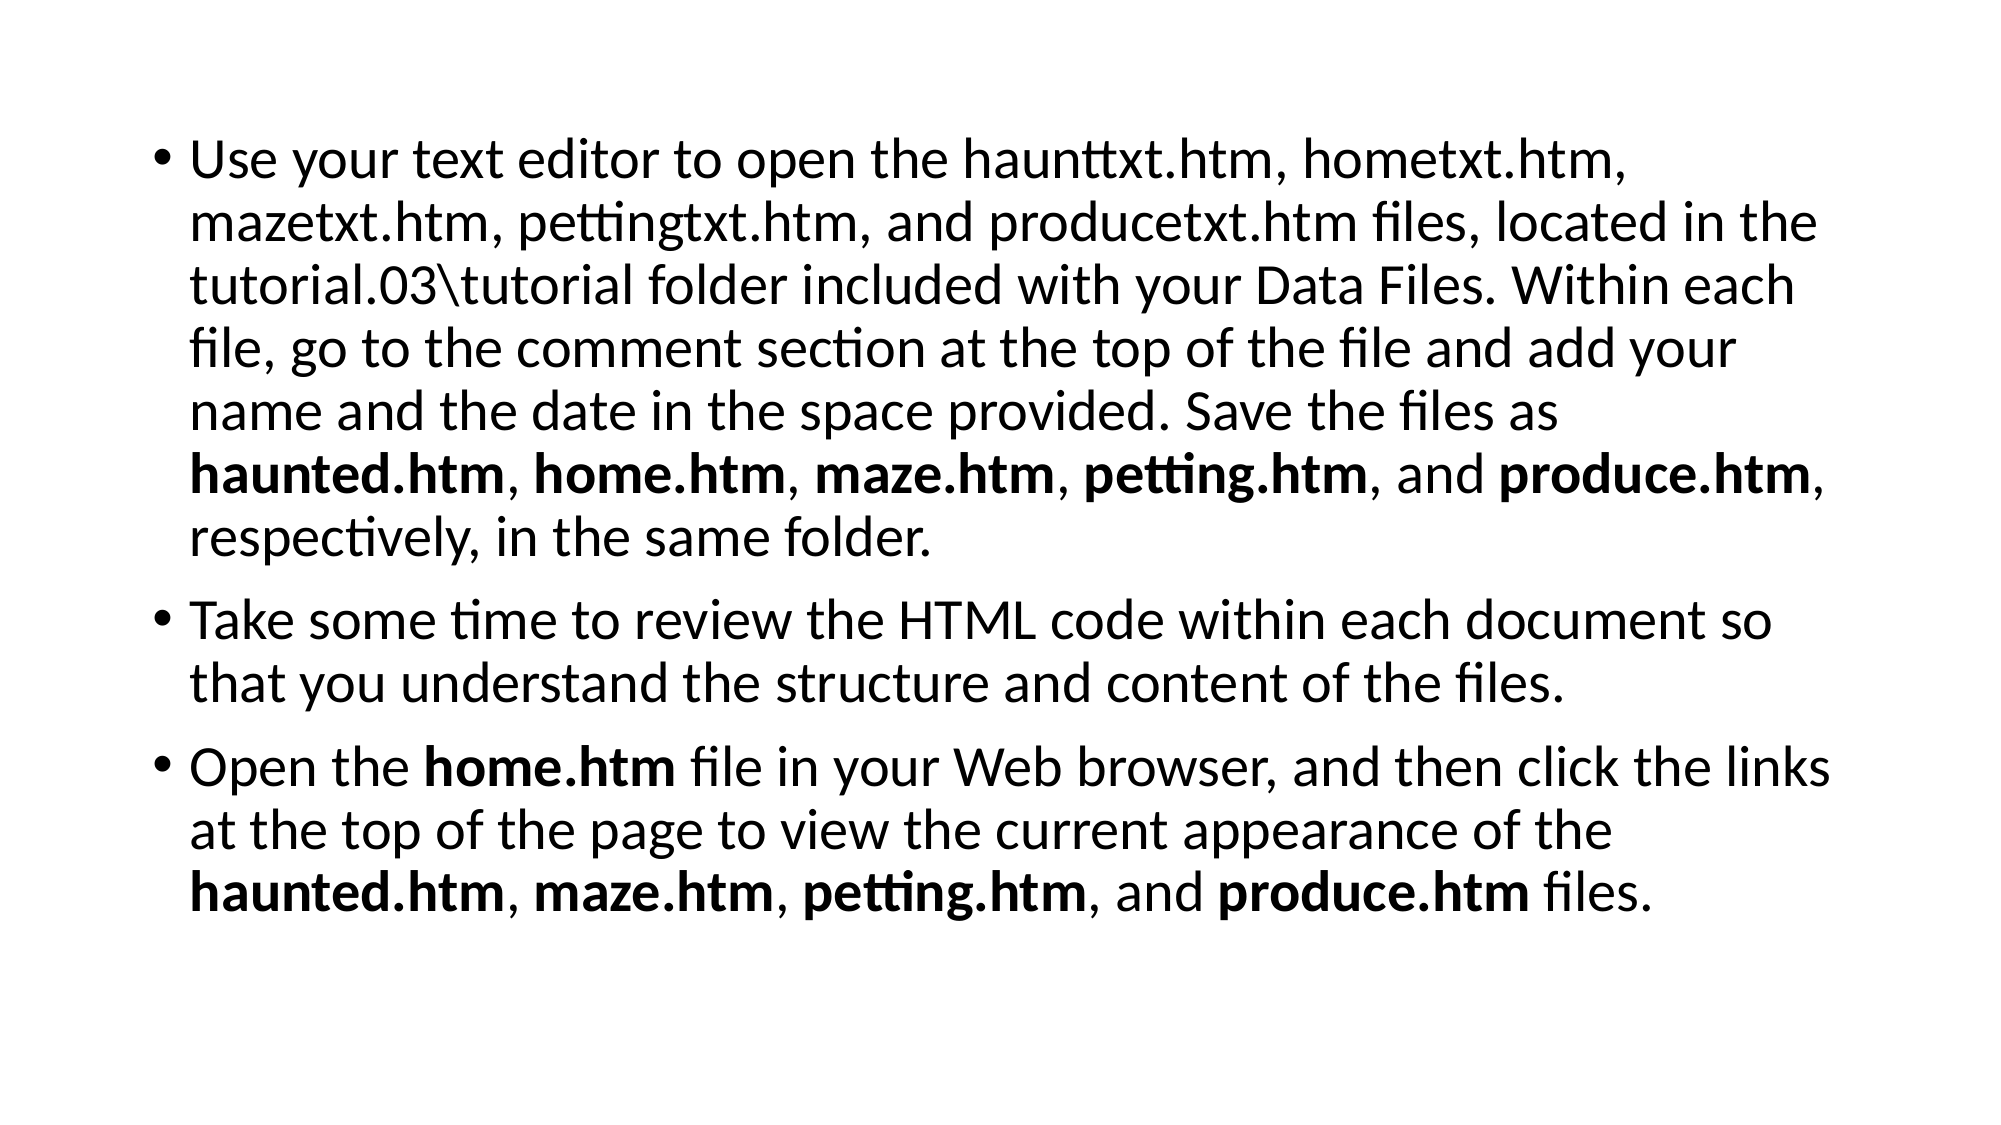

Use your text editor to open the haunttxt.htm, hometxt.htm, mazetxt.htm, pettingtxt.htm, and producetxt.htm files, located in the tutorial.03\tutorial folder included with your Data Files. Within each file, go to the comment section at the top of the file and add your name and the date in the space provided. Save the files as haunted.htm, home.htm, maze.htm, petting.htm, and produce.htm, respectively, in the same folder.
Take some time to review the HTML code within each document so that you understand the structure and content of the files.
Open the home.htm file in your Web browser, and then click the links at the top of the page to view the current appearance of the haunted.htm, maze.htm, petting.htm, and produce.htm files.